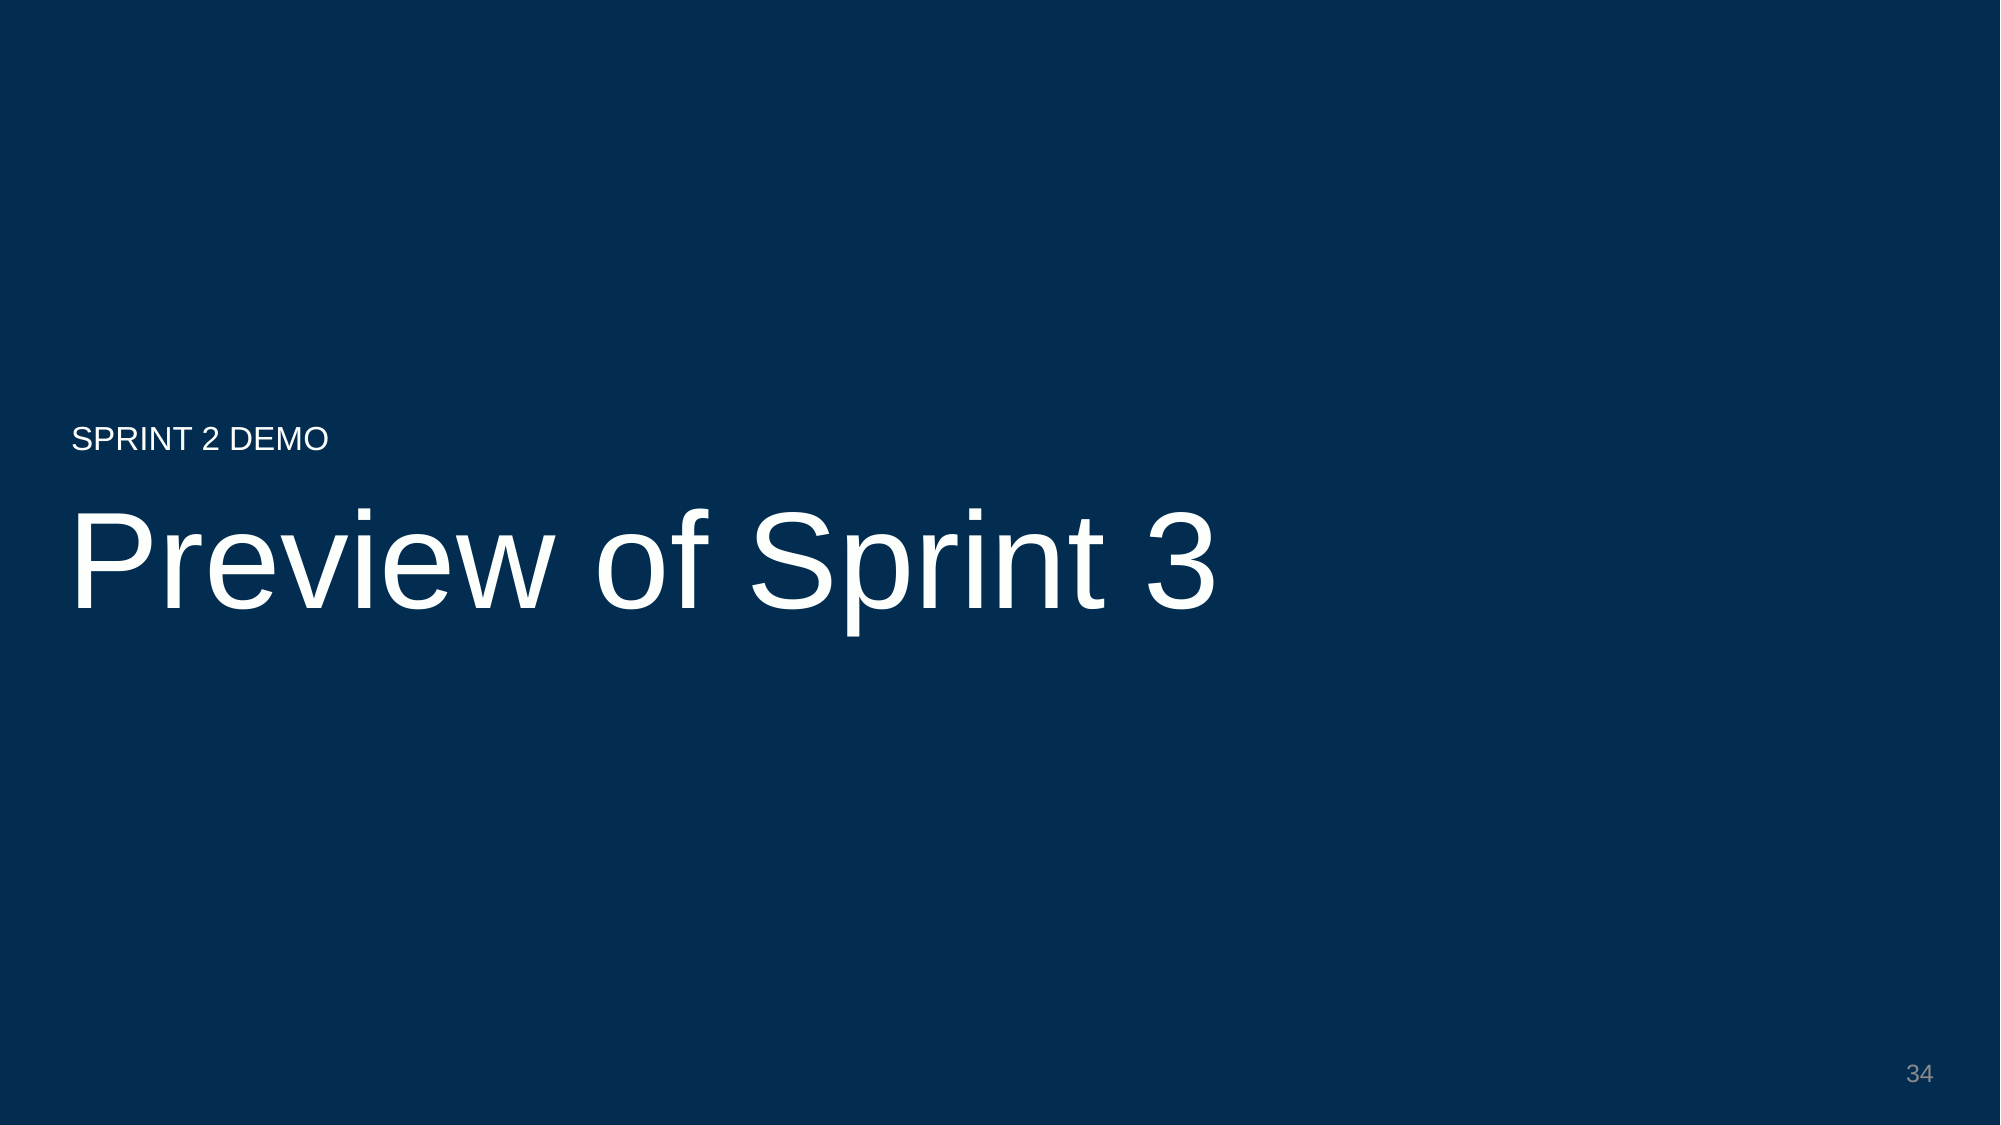

SPRINT 2 DEMO
# Preview of Sprint 3
34